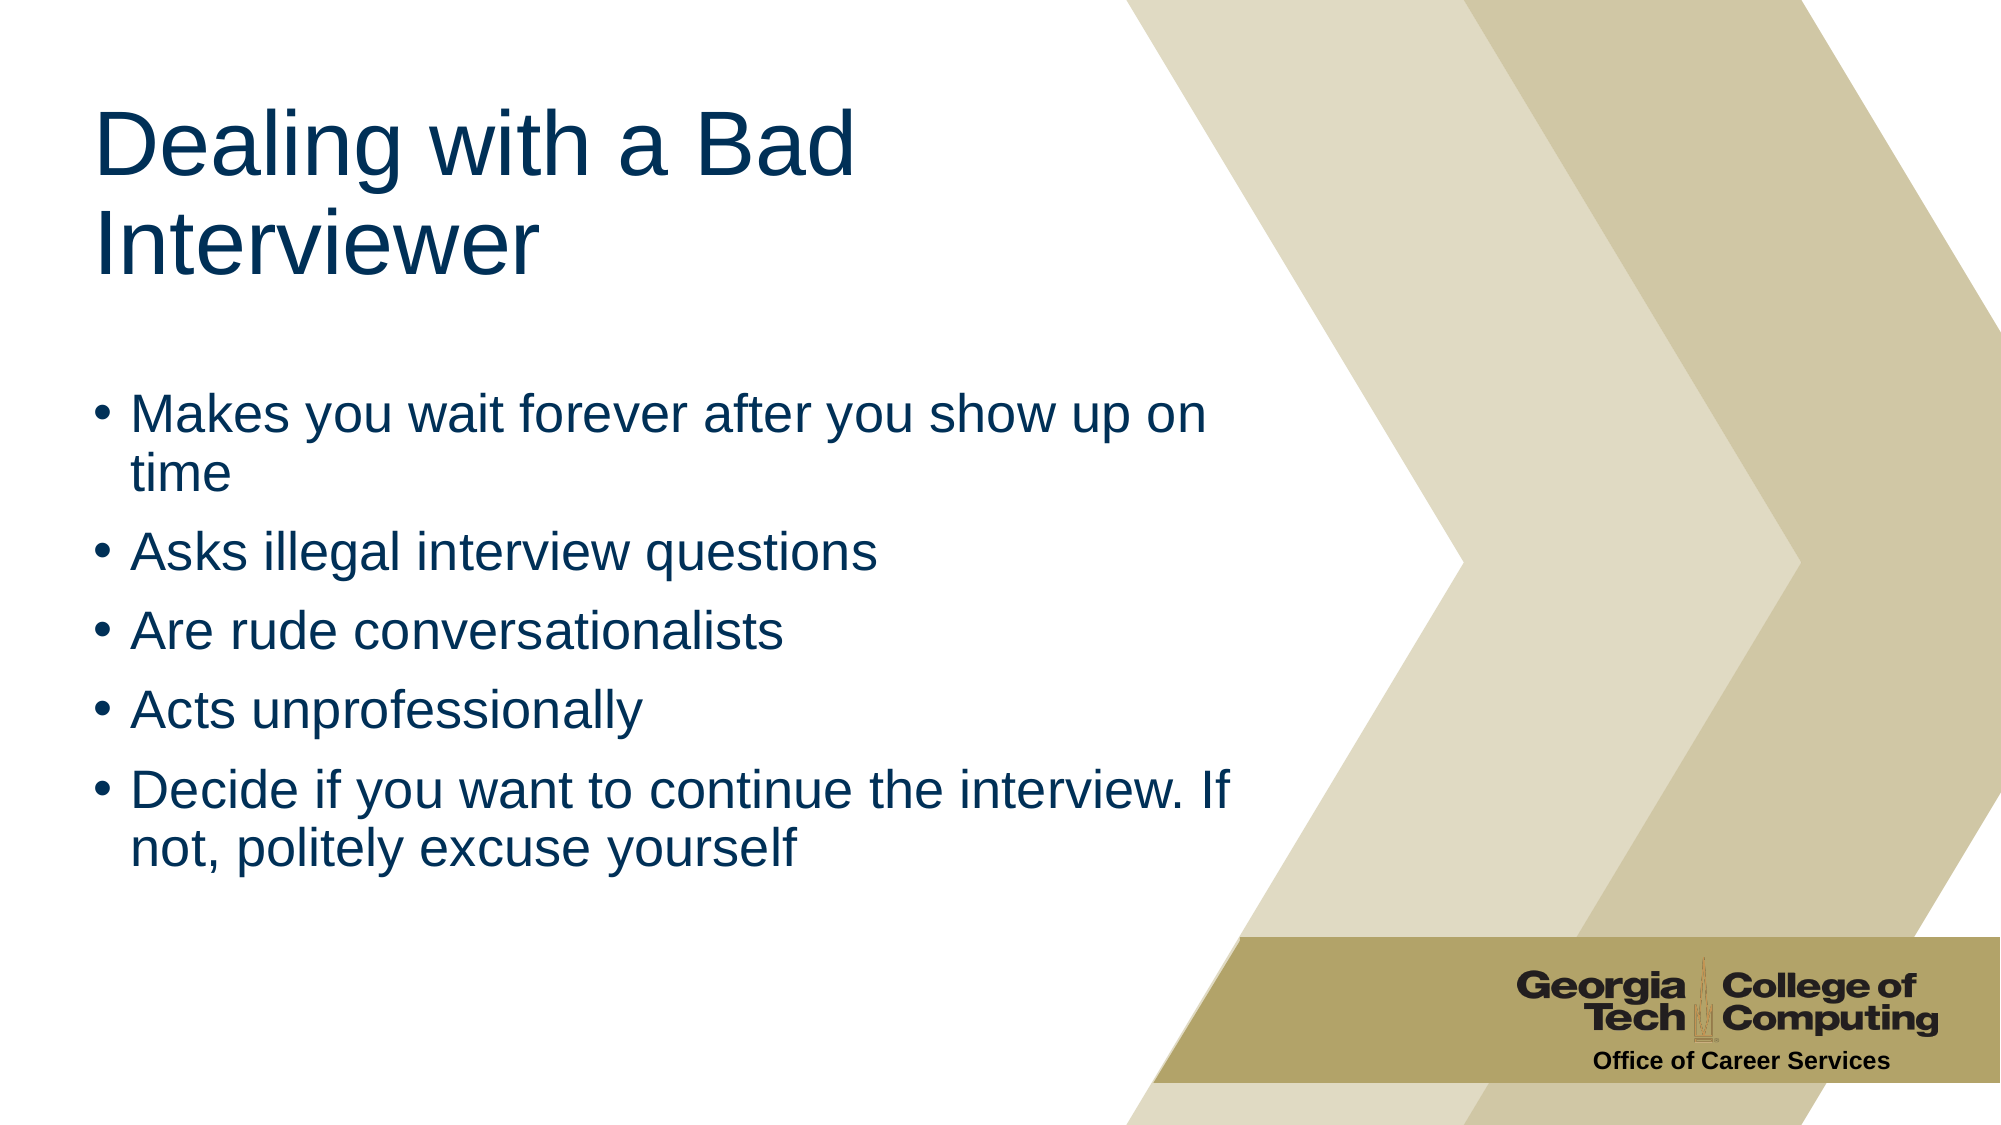

# Dealing with a Bad Interviewer
Makes you wait forever after you show up on time
Asks illegal interview questions
Are rude conversationalists
Acts unprofessionally
Decide if you want to continue the interview. If not, politely excuse yourself